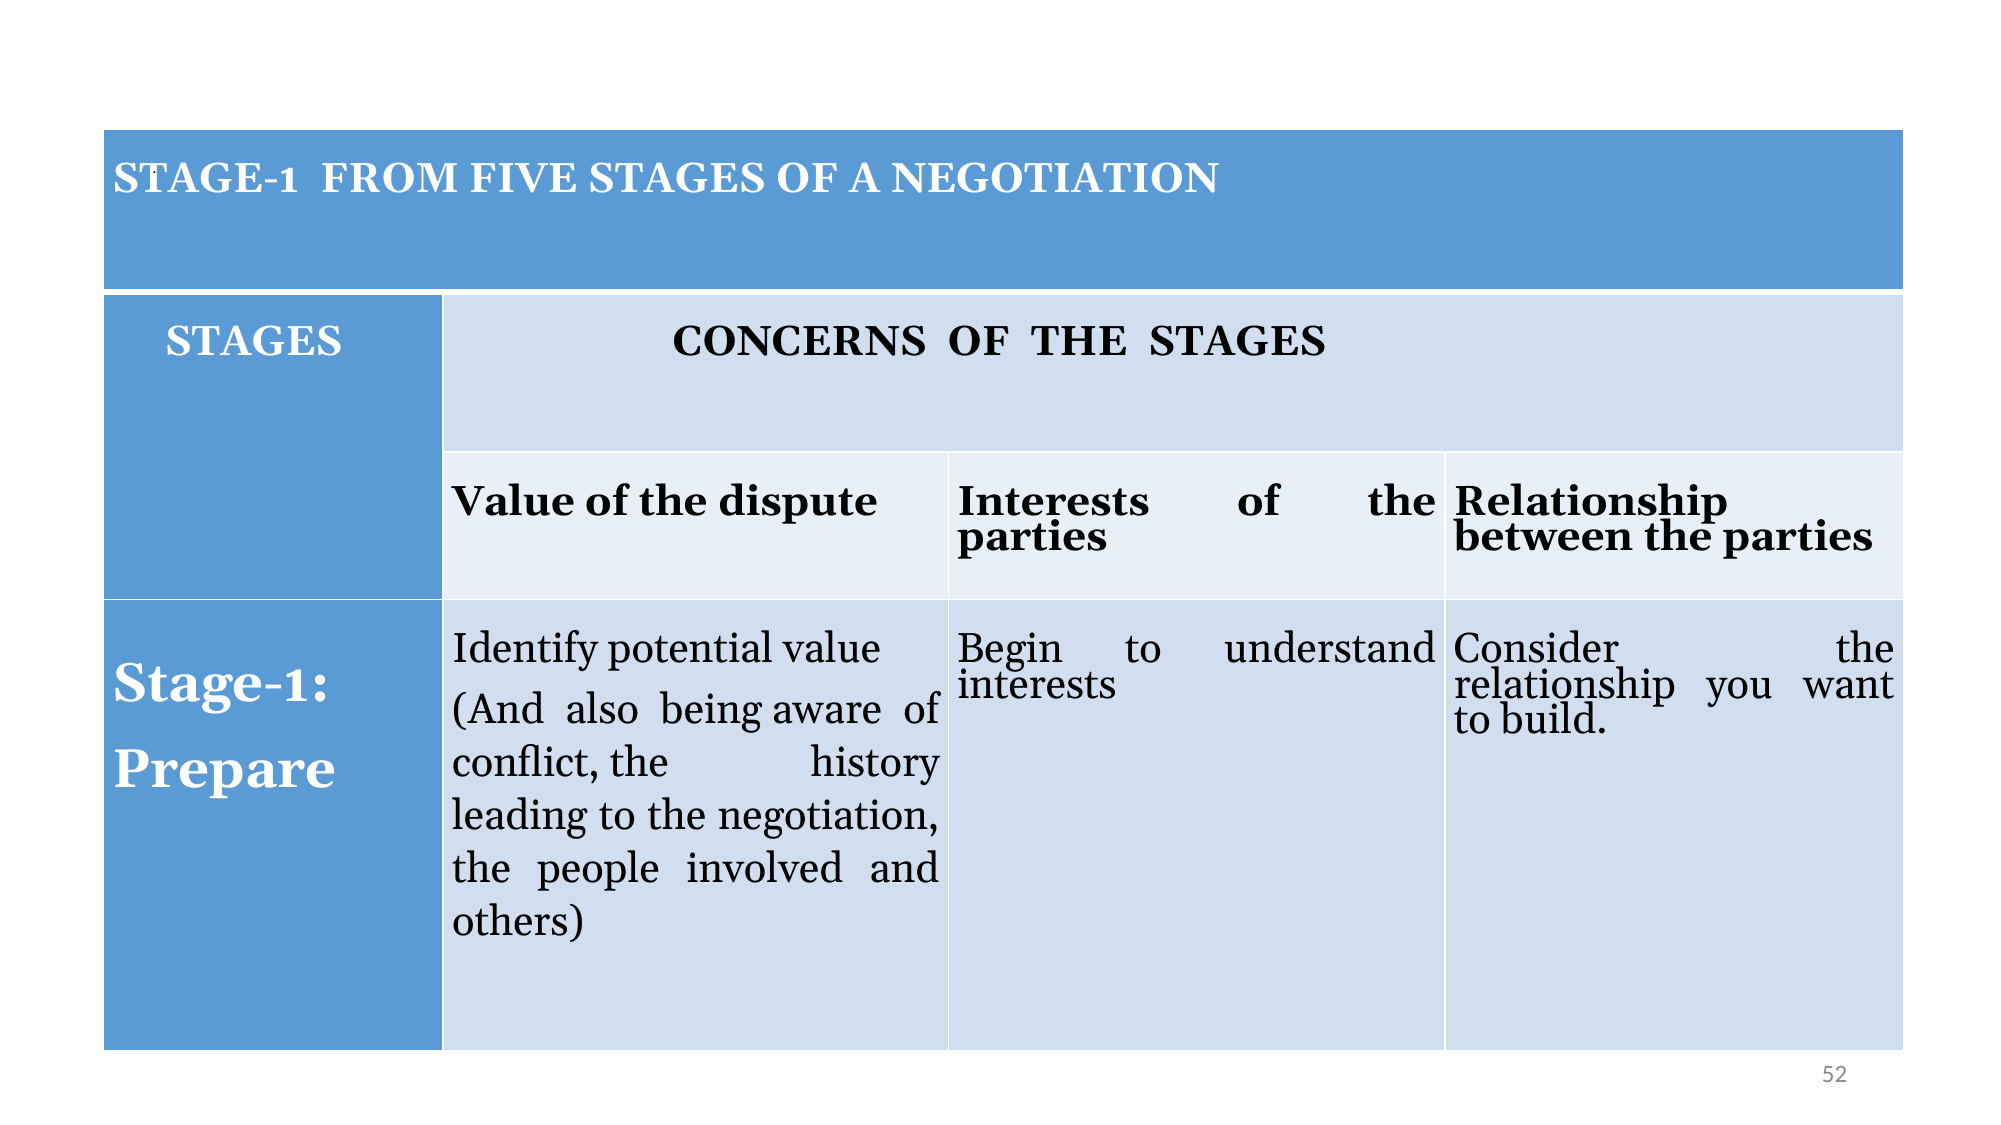

# .
| STAGE-1 FROM FIVE STAGES OF A NEGOTIATION |  |  |  |
| --- | --- | --- | --- |
| STAGES | CONCERNS OF THE STAGES |  |  |
|  | Value of the dispute | Interests of the parties | Relationship between the parties |
| Stage-1: Prepare | Identify potential value (And also being aware of conflict, the history leading to the negotiation, the people involved and others) | Begin to understand interests | Consider the relationship you want to build. |
52